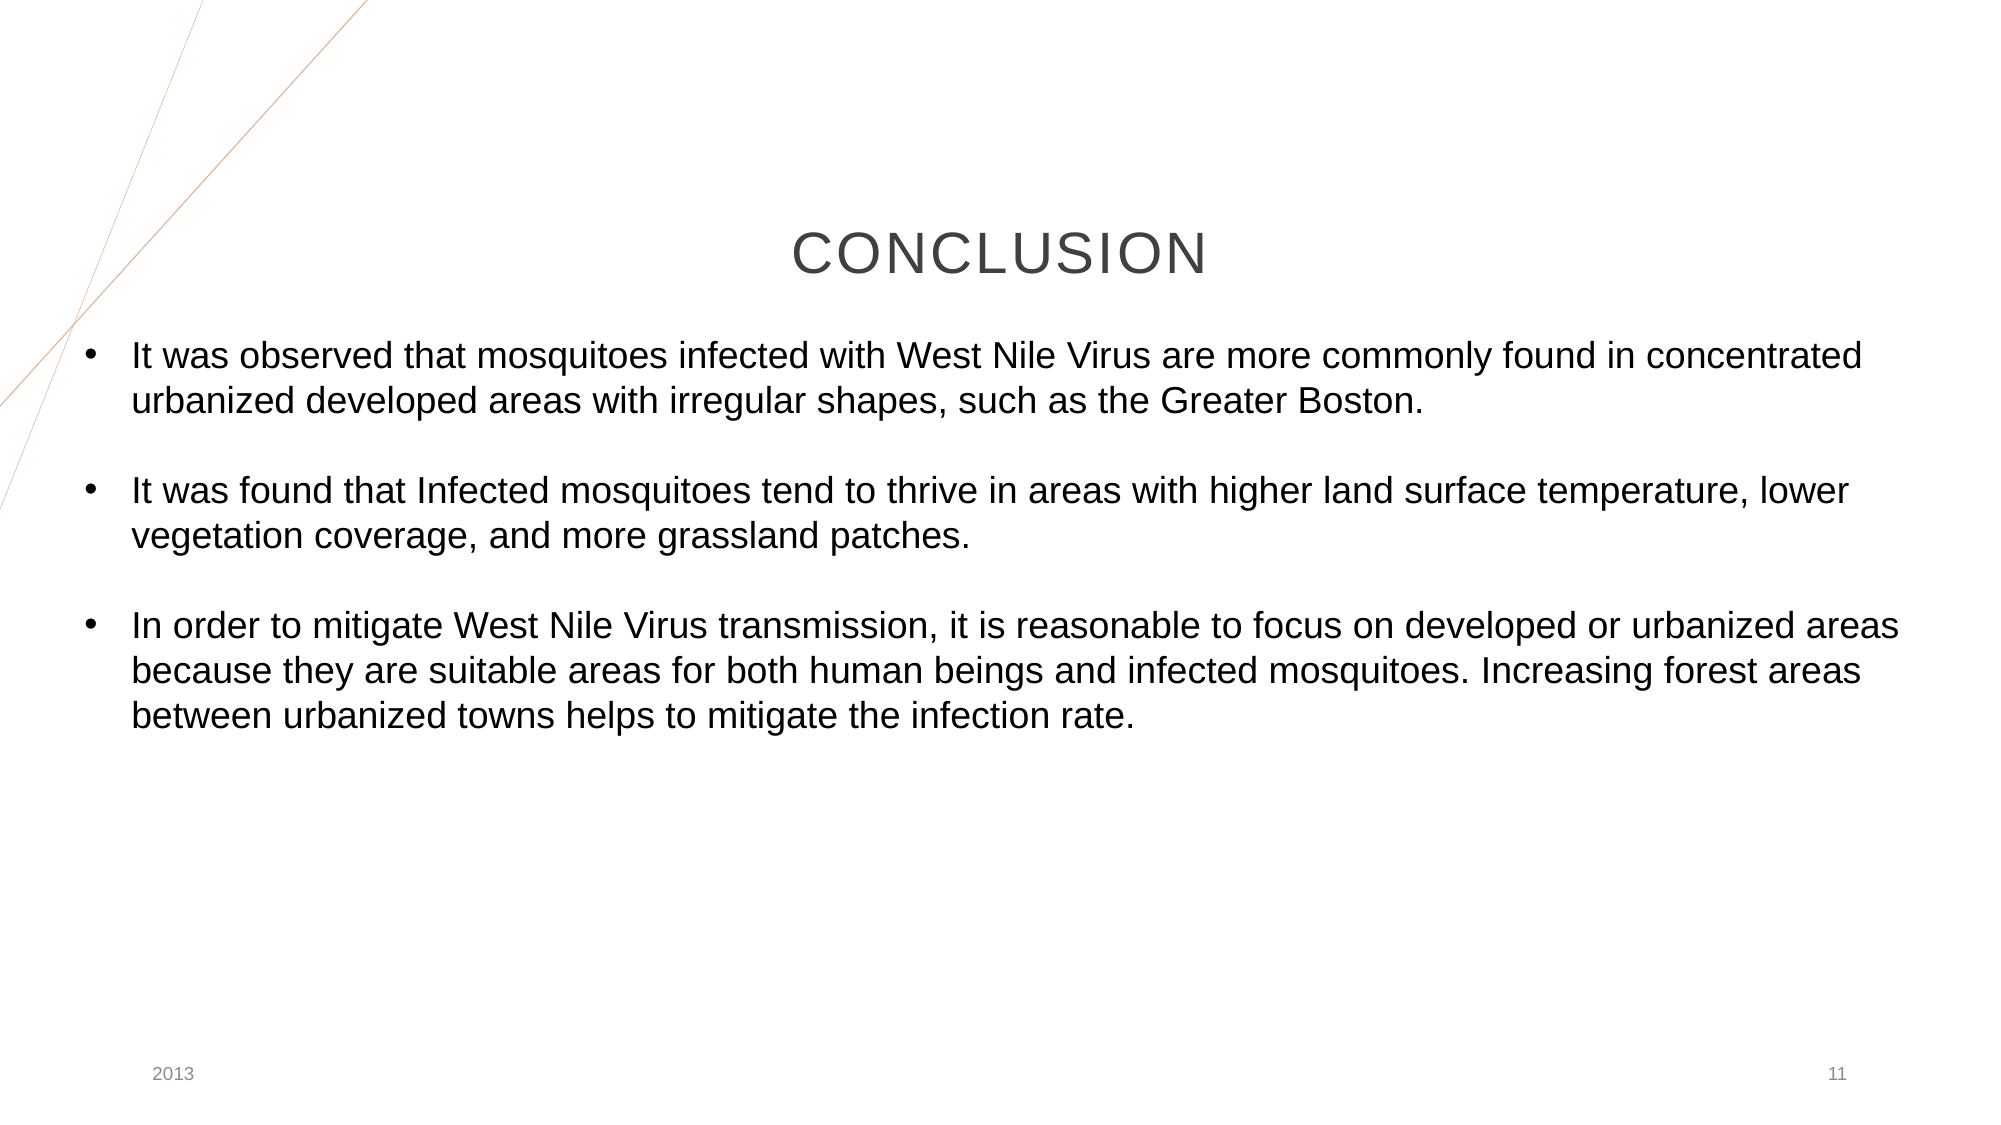

# Conclusion
It was observed that mosquitoes infected with West Nile Virus are more commonly found in concentrated urbanized developed areas with irregular shapes, such as the Greater Boston.

It was found that Infected mosquitoes tend to thrive in areas with higher land surface temperature, lower vegetation coverage, and more grassland patches.

In order to mitigate West Nile Virus transmission, it is reasonable to focus on developed or urbanized areas because they are suitable areas for both human beings and infected mosquitoes. Increasing forest areas between urbanized towns helps to mitigate the infection rate.
2013
11